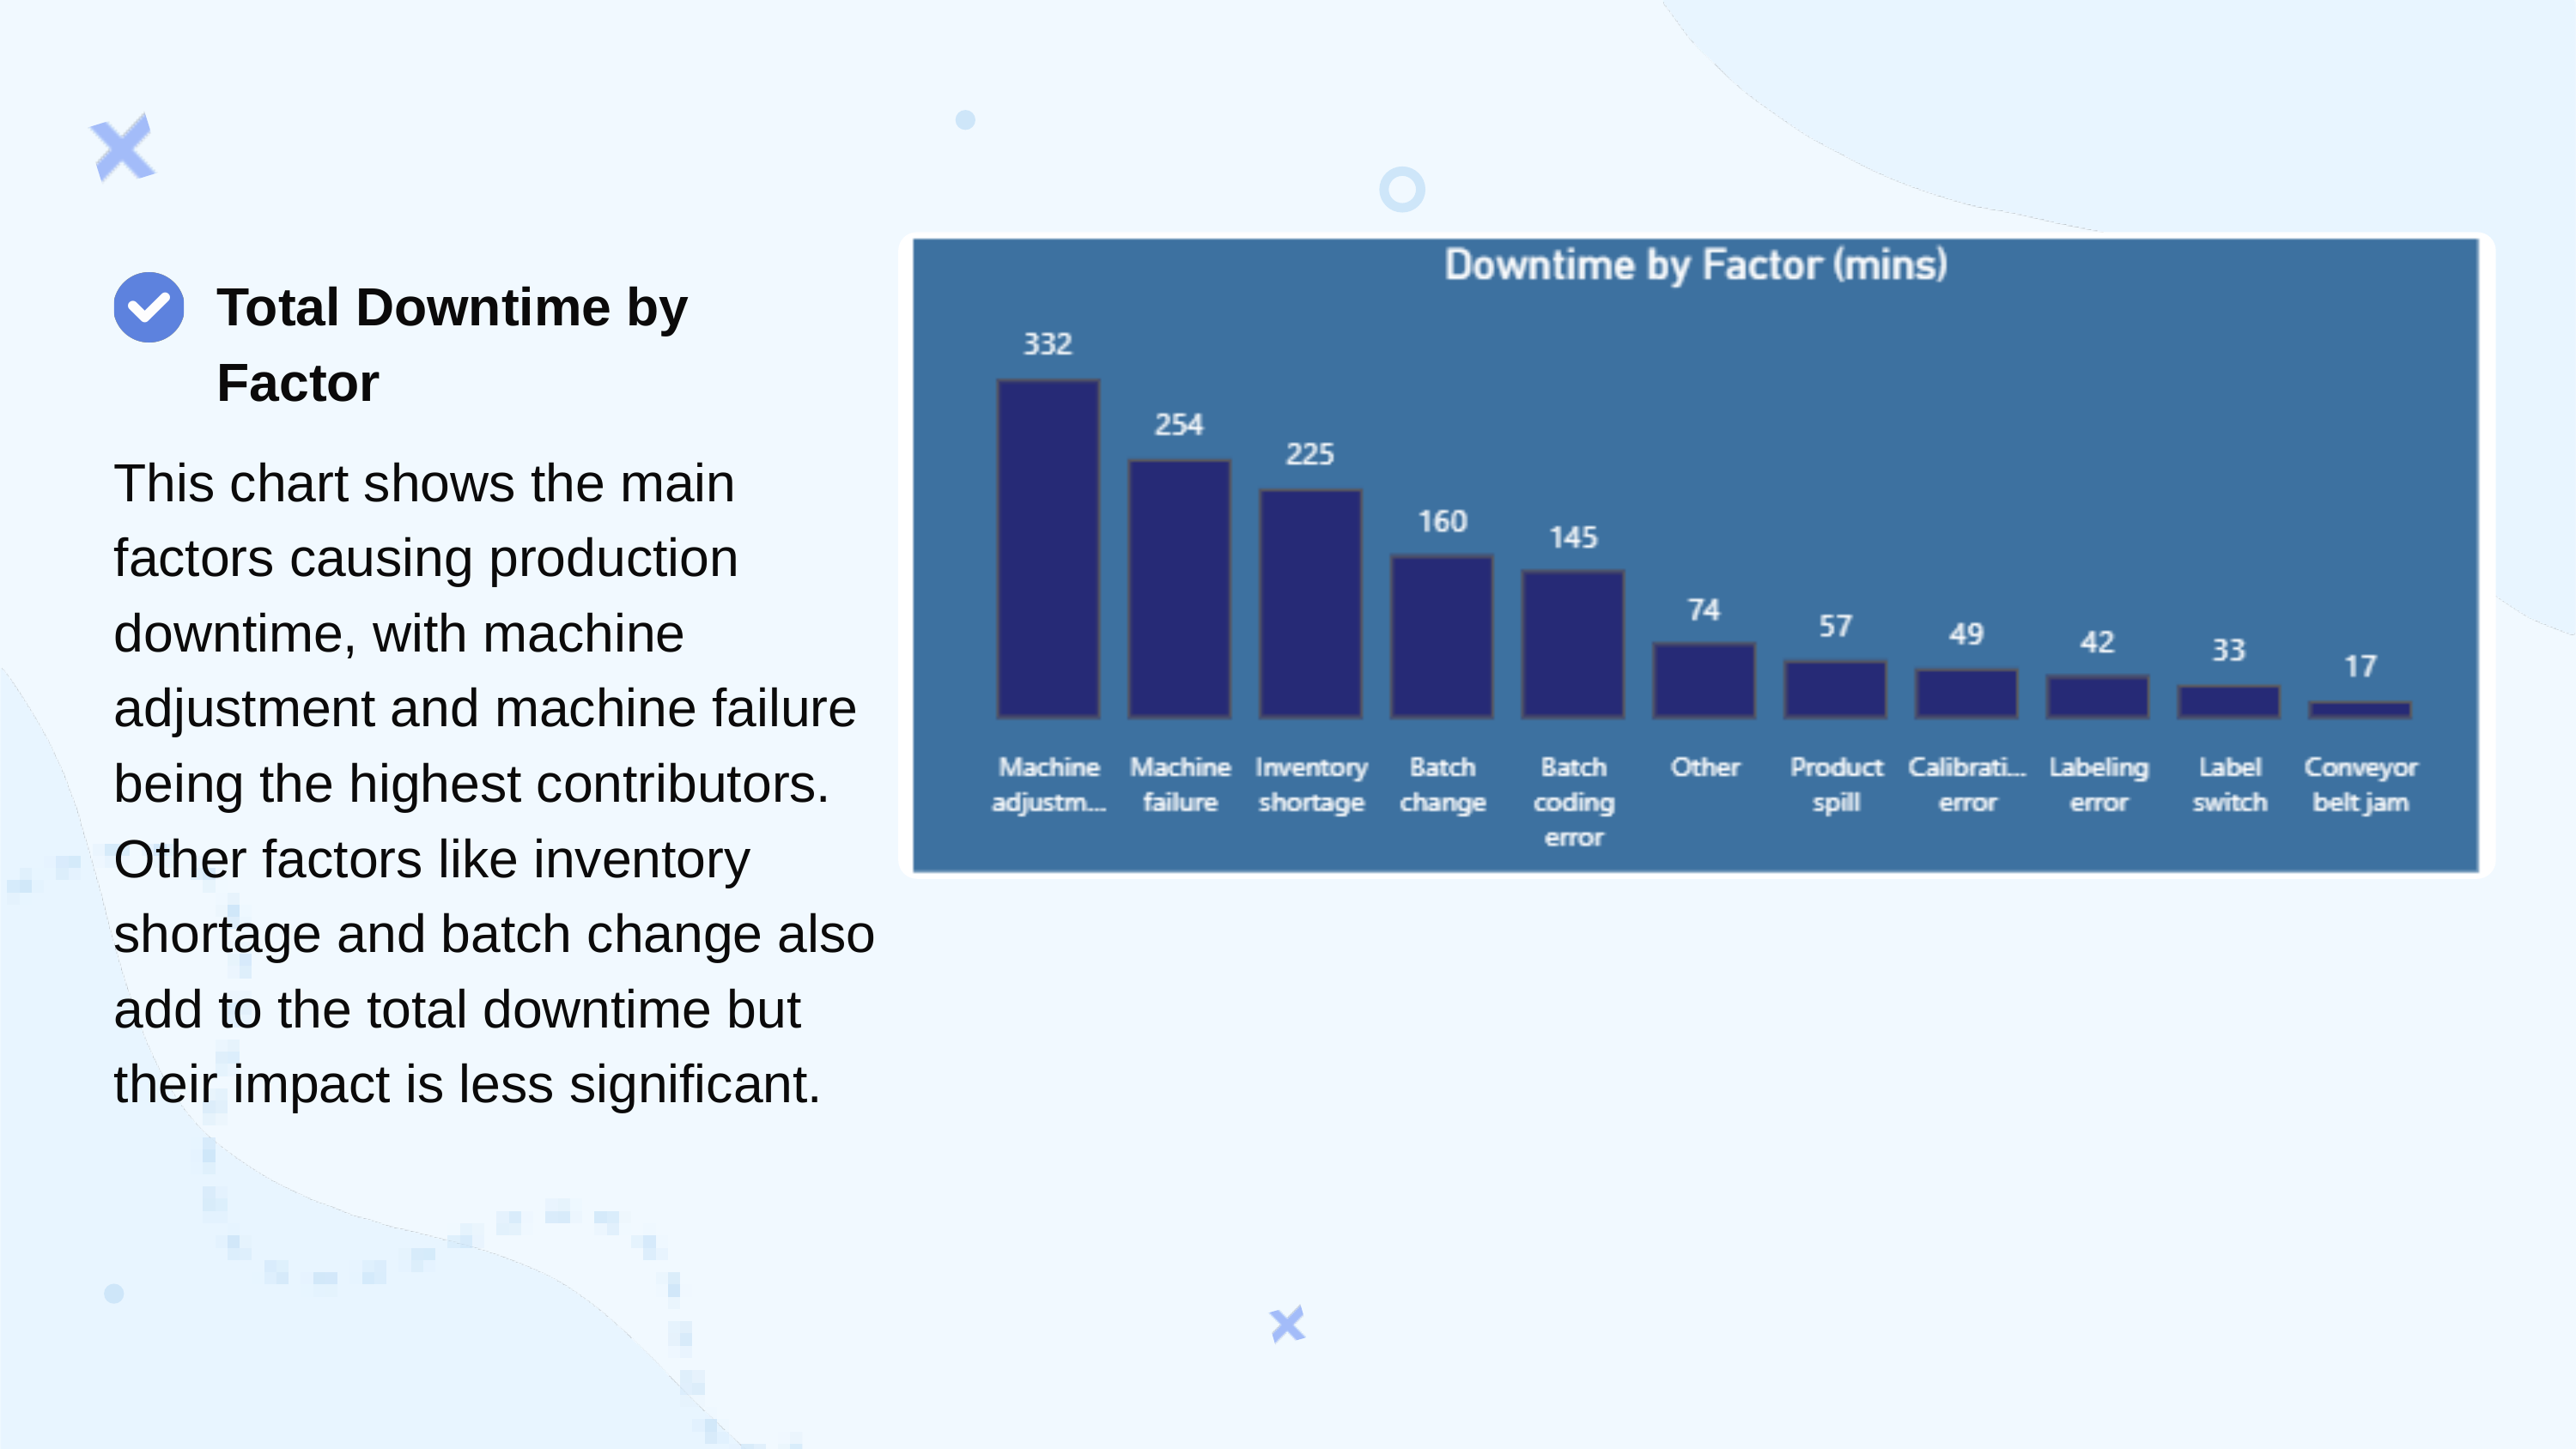

Total Downtime by Factor

This chart shows the main factors causing production downtime, with machine adjustment and machine failure being the highest contributors. Other factors like inventory shortage and batch change also add to the total downtime but their impact is less significant.